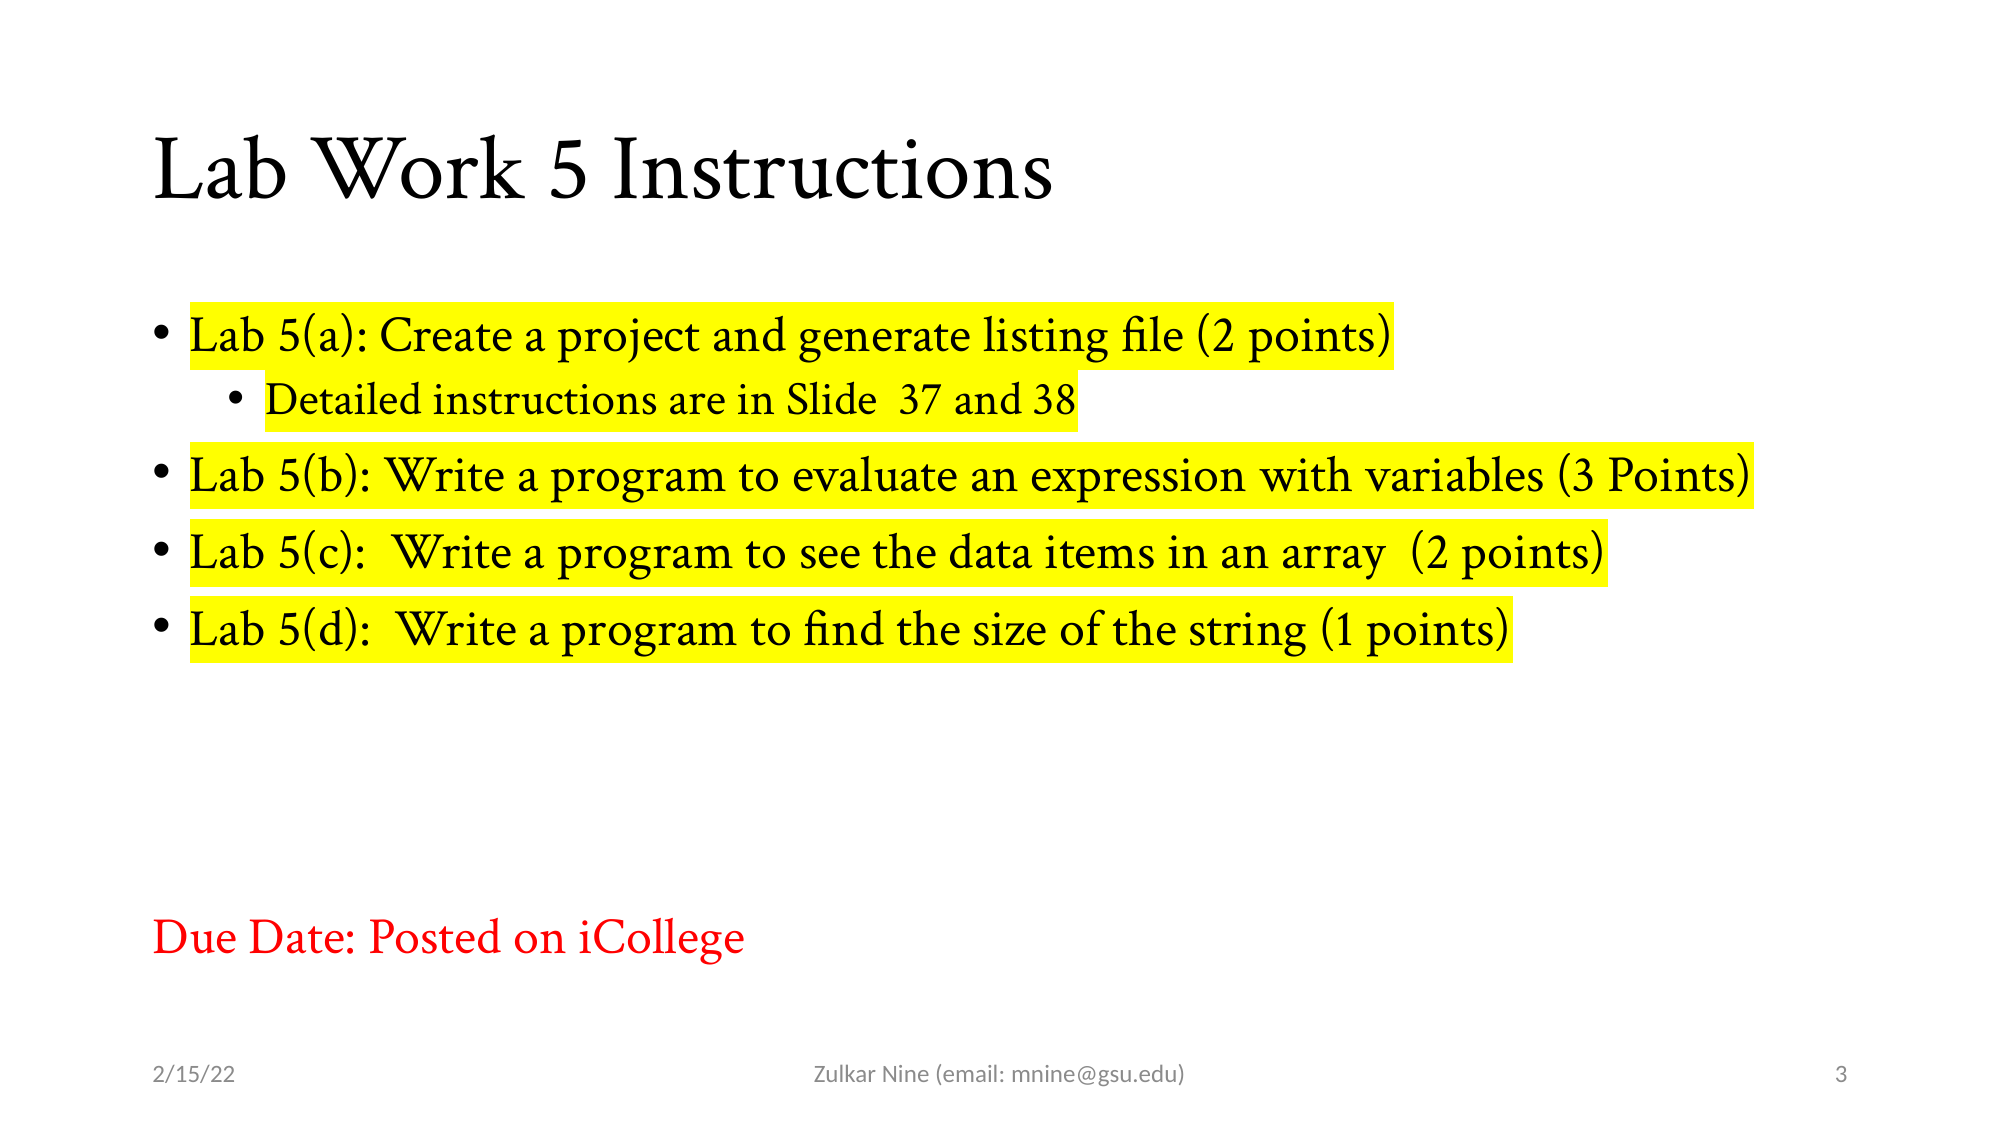

# Lab Work 5 Instructions
Lab 5(a): Create a project and generate listing file (2 points)
Detailed instructions are in Slide  37 and 38
Lab 5(b): Write a program to evaluate an expression with variables (3 Points)
Lab 5(c):  Write a program to see the data items in an array  (2 points)
Lab 5(d):  Write a program to find the size of the string (1 points)

Due Date: Posted on iCollege

2/15/22
Zulkar Nine (email: mnine@gsu.edu)
3